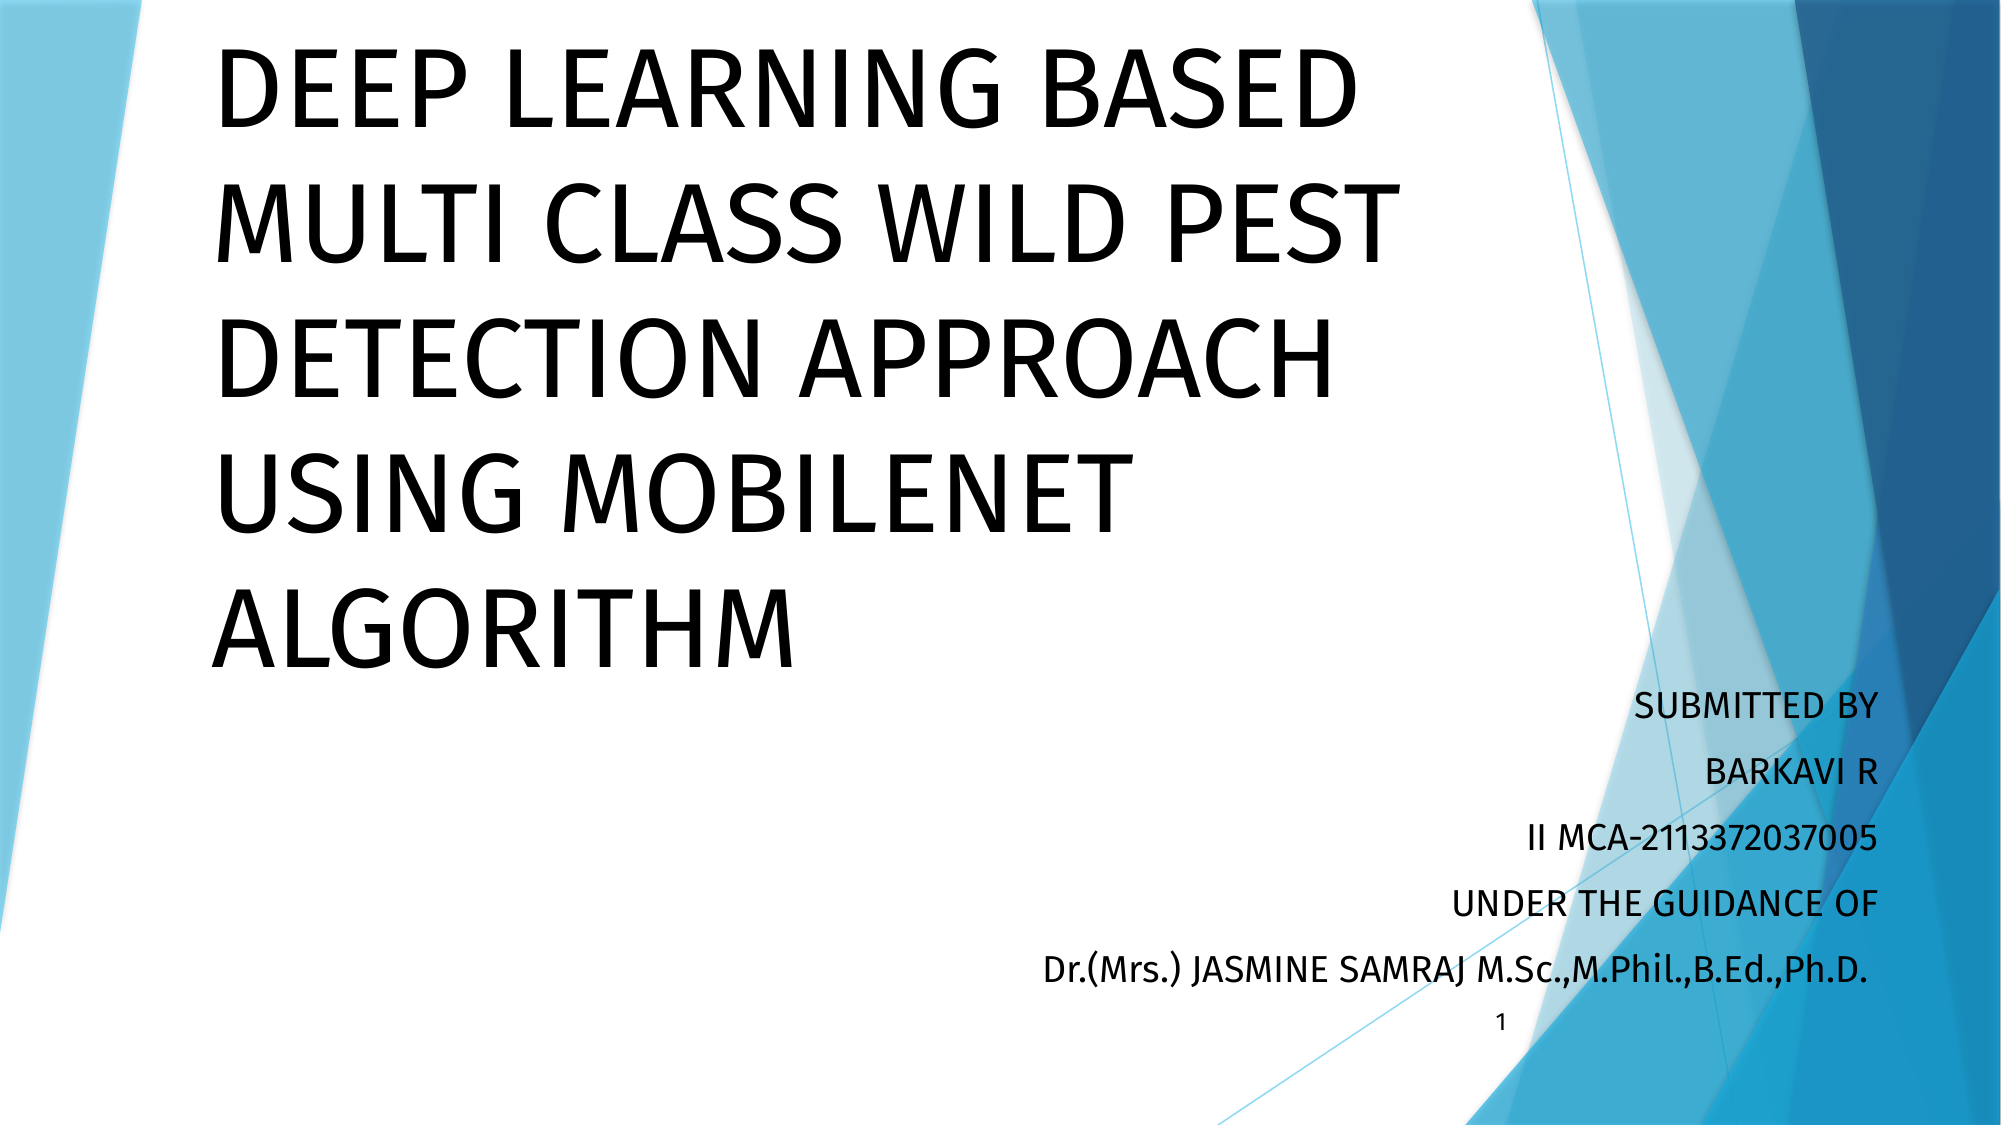

# DEEP LEARNING BASED MULTI CLASS WILD PEST DETECTION APPROACH USING MOBILENET ALGORITHM
SUBMITTED BY
BARKAVI R
II MCA-2113372037005
UNDER THE GUIDANCE OF
          Dr.(Mrs.) JASMINE SAMRAJ M.Sc.,M.Phil.,B.Ed.,Ph.D.

1